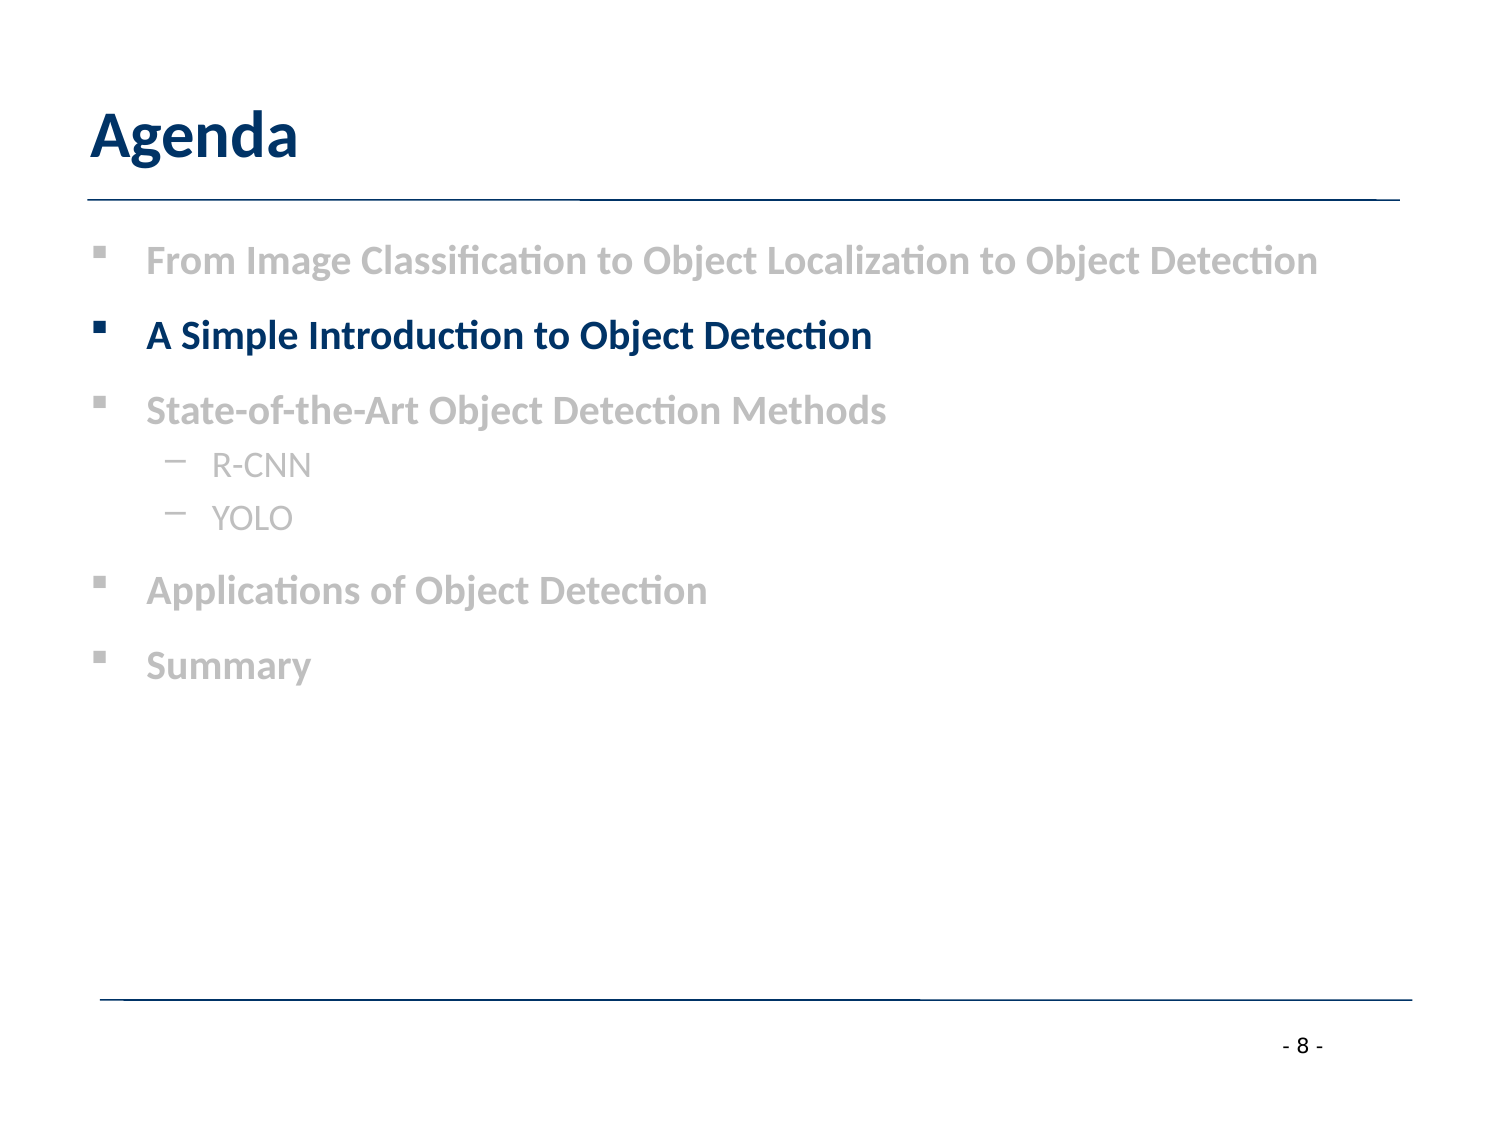

# Agenda
From Image Classification to Object Localization to Object Detection
A Simple Introduction to Object Detection
State-of-the-Art Object Detection Methods
R-CNN
YOLO
Applications of Object Detection
Summary